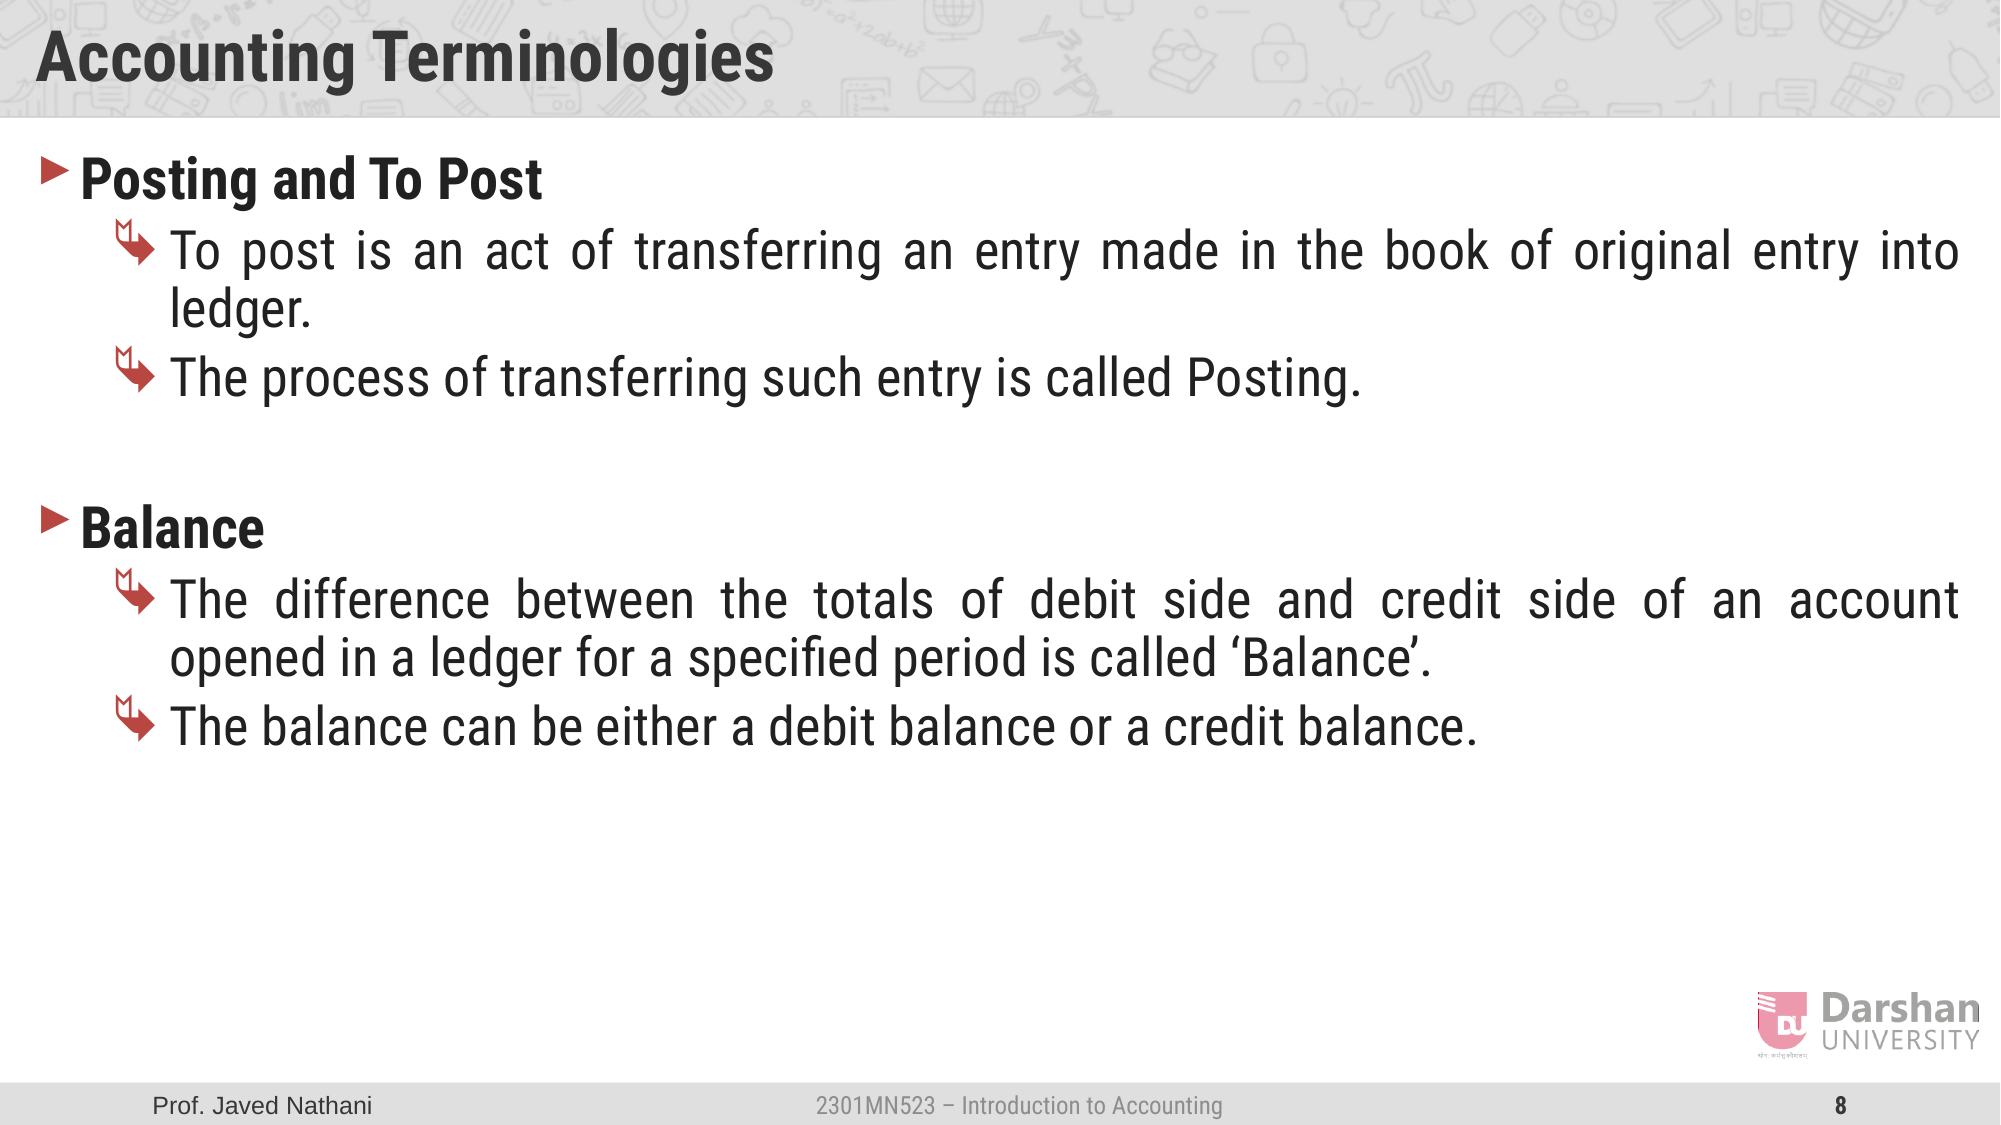

# Accounting Terminologies
Posting and To Post
To post is an act of transferring an entry made in the book of original entry into ledger.
The process of transferring such entry is called Posting.

Balance
The difference between the totals of debit side and credit side of an account opened in a ledger for a specified period is called ‘Balance’.
The balance can be either a debit balance or a credit balance.